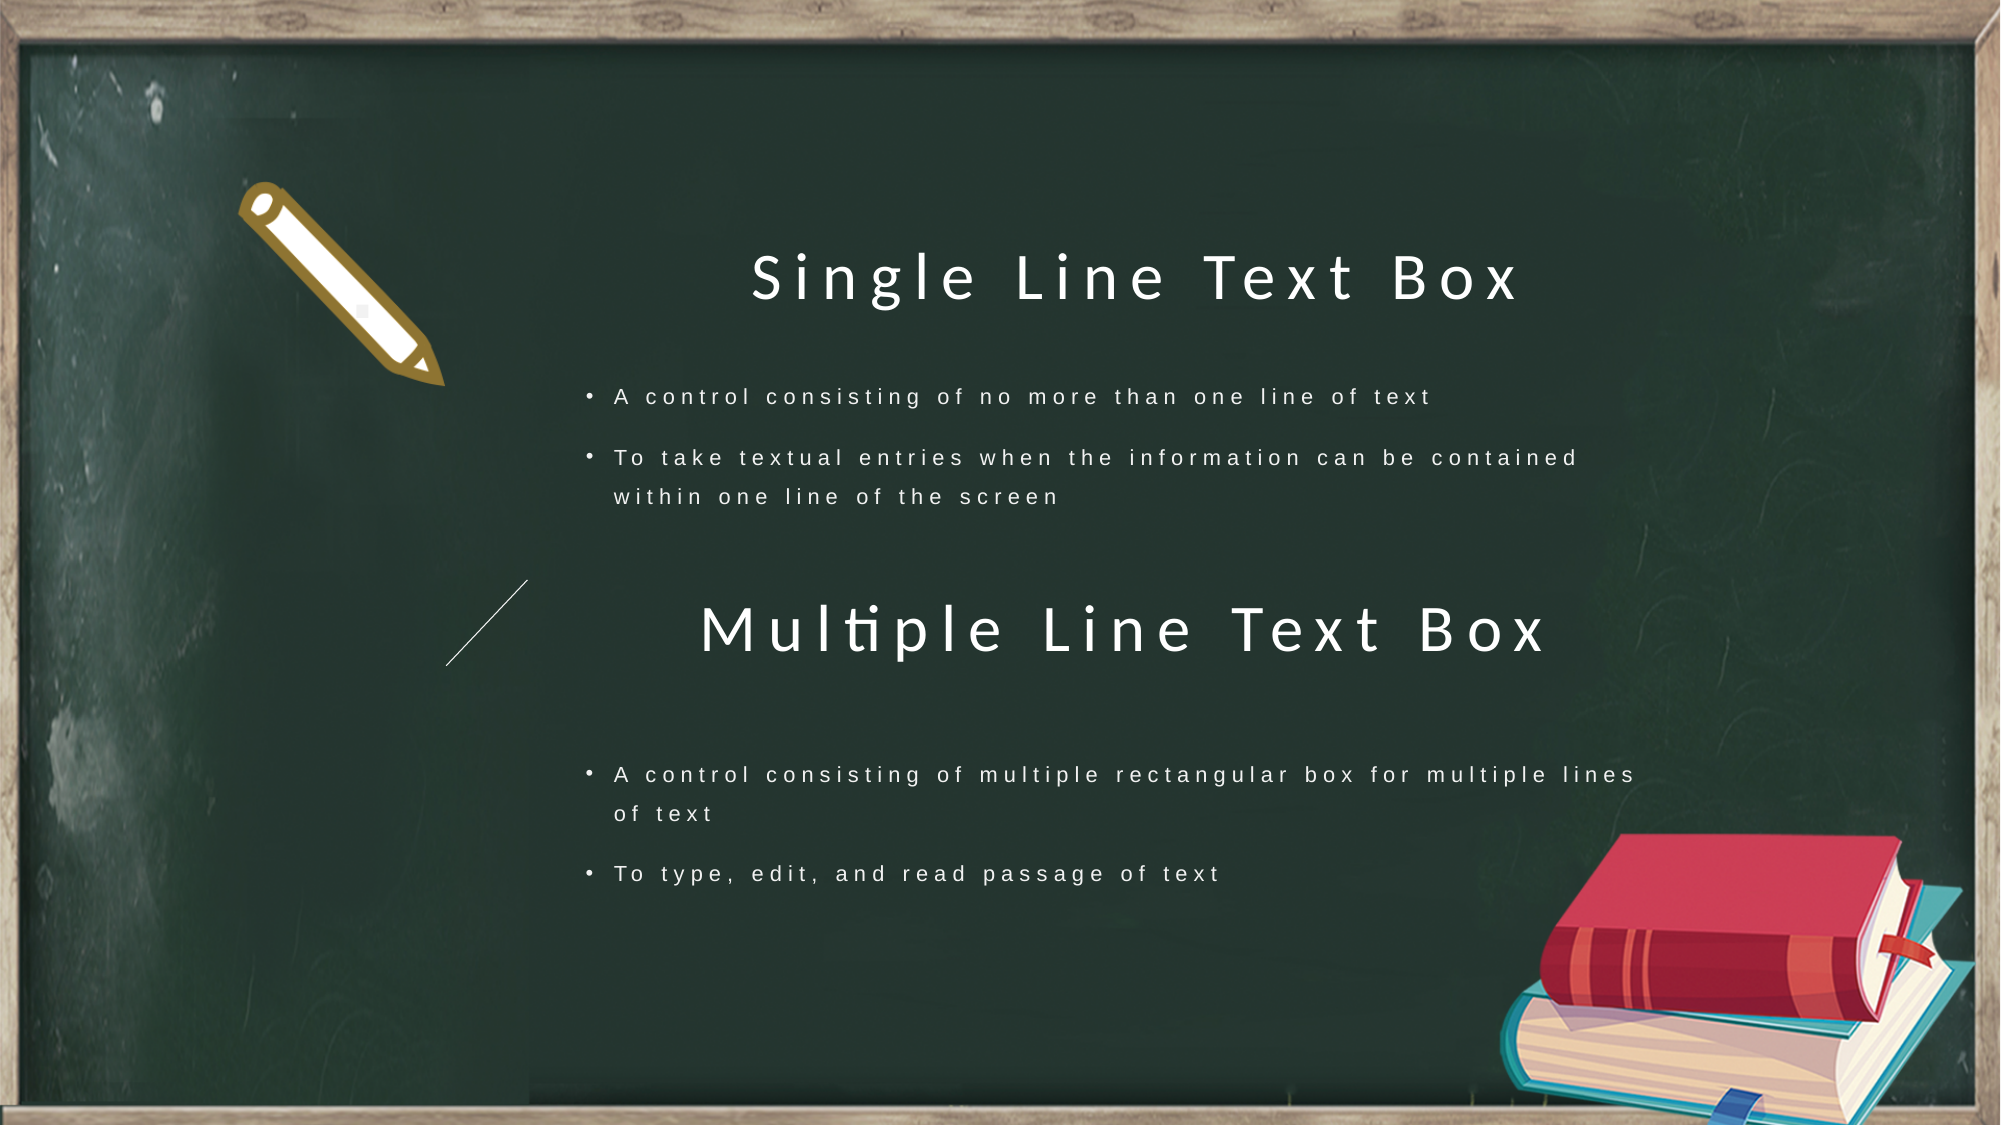

.
# Single Line Text Box
A control consisting of no more than one line of text
To take textual entries when the information can be contained within one line of the screen
Multiple Line Text Box
A control consisting of multiple rectangular box for multiple lines of text
To type, edit, and read passage of text